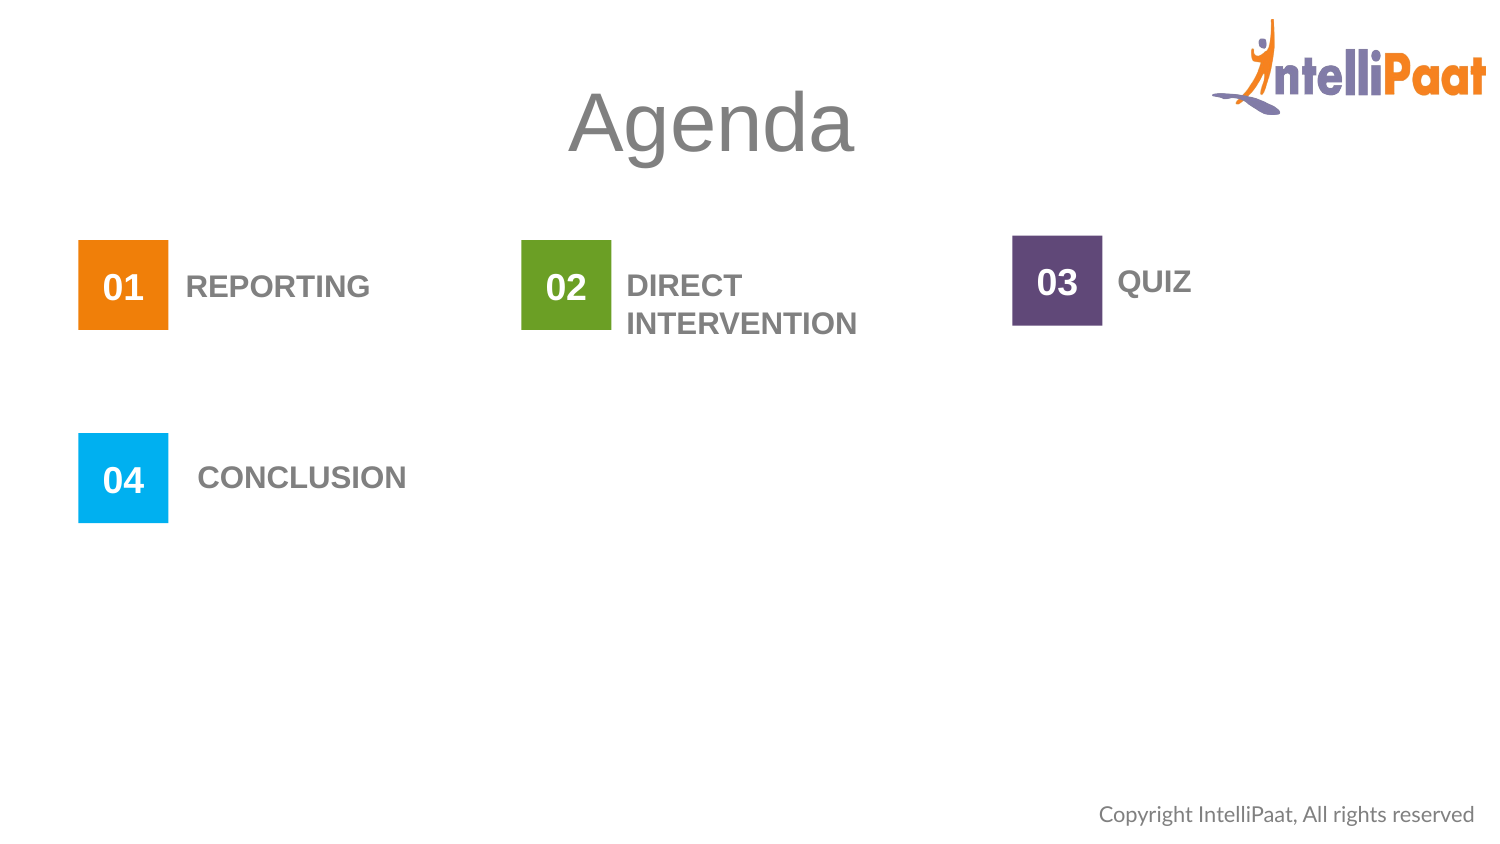

Agenda
03
01
02
Quiz
Direct Intervention
Reporting
04
Conclusion